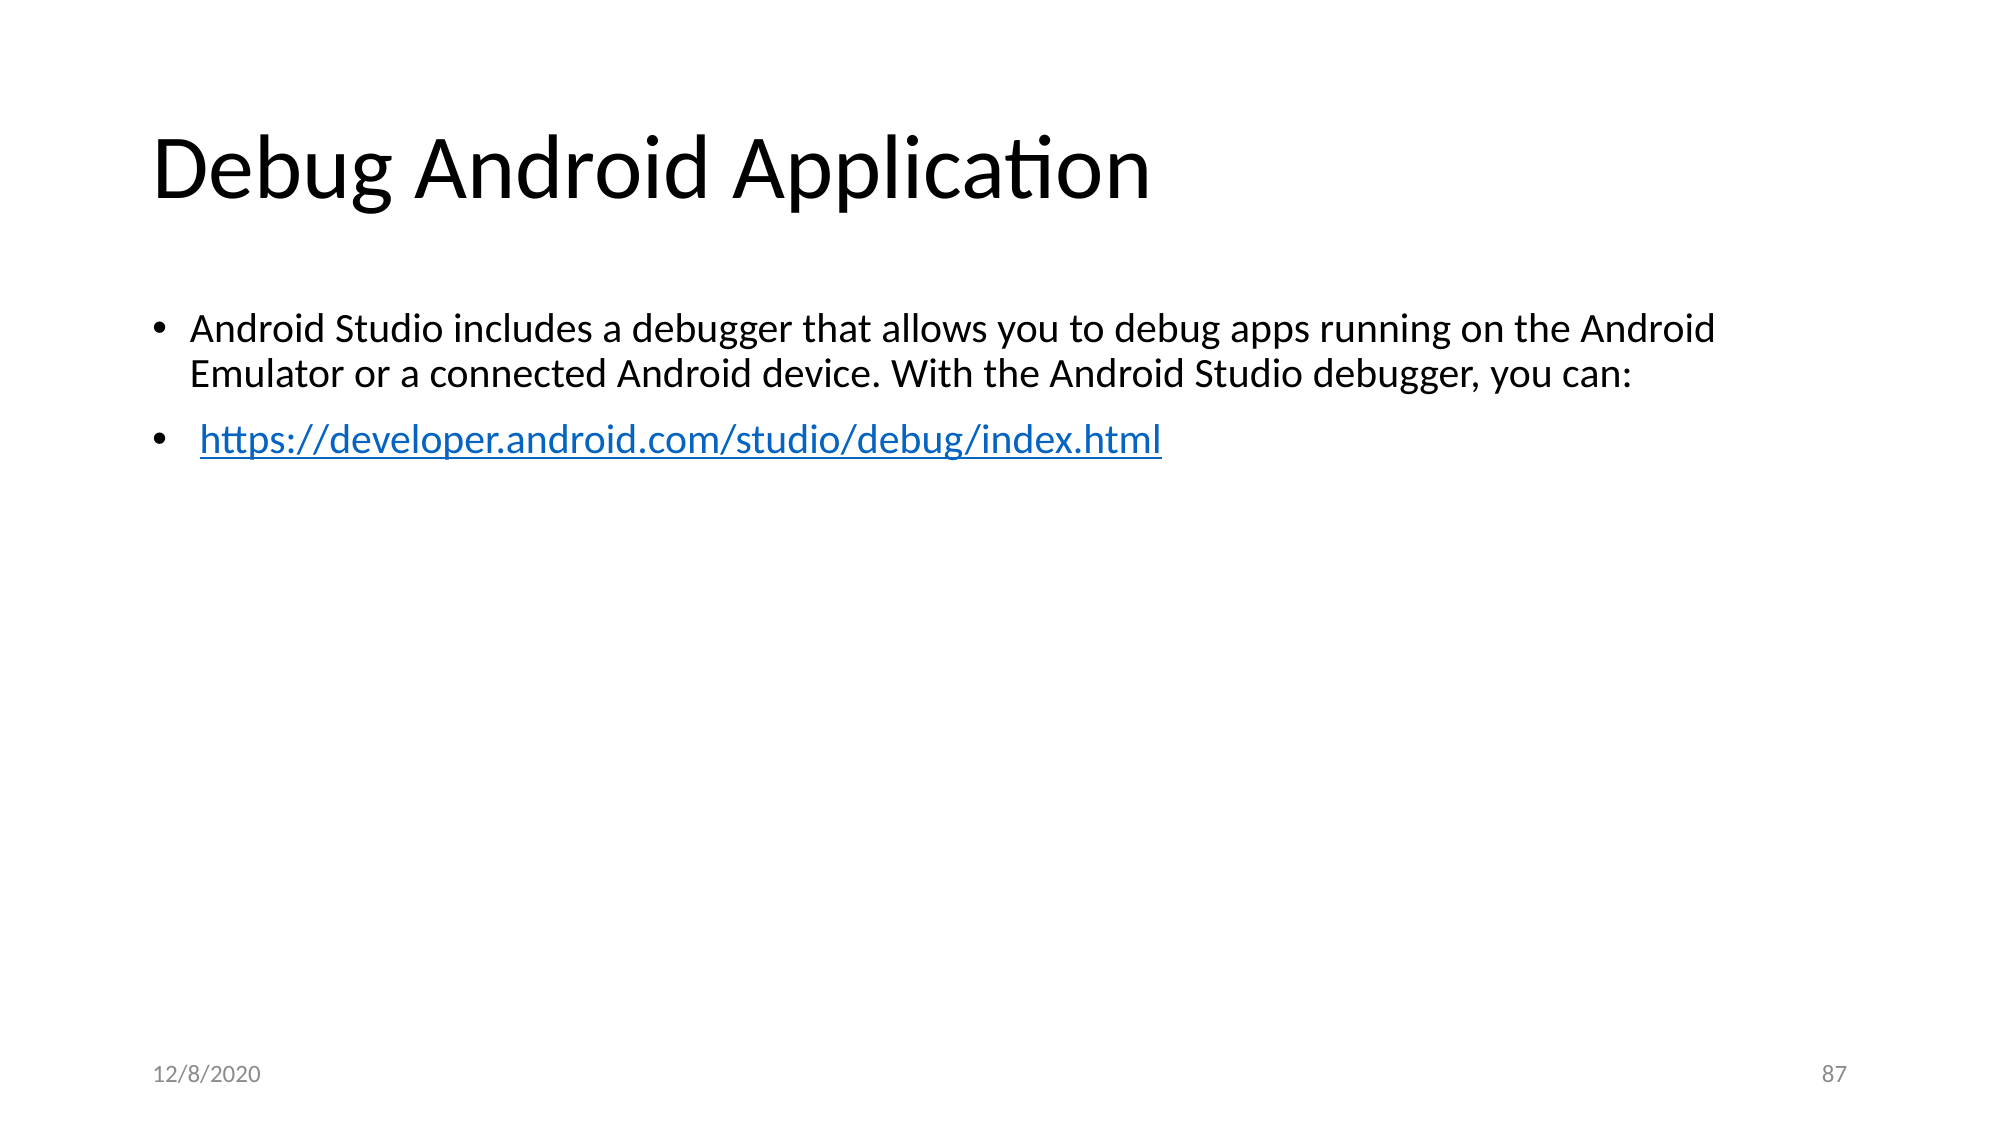

# Debug Android Application
Android Studio includes a debugger that allows you to debug apps running on the Android Emulator or a connected Android device. With the Android Studio debugger, you can:
 https://developer.android.com/studio/debug/index.html

12/8/2020
87